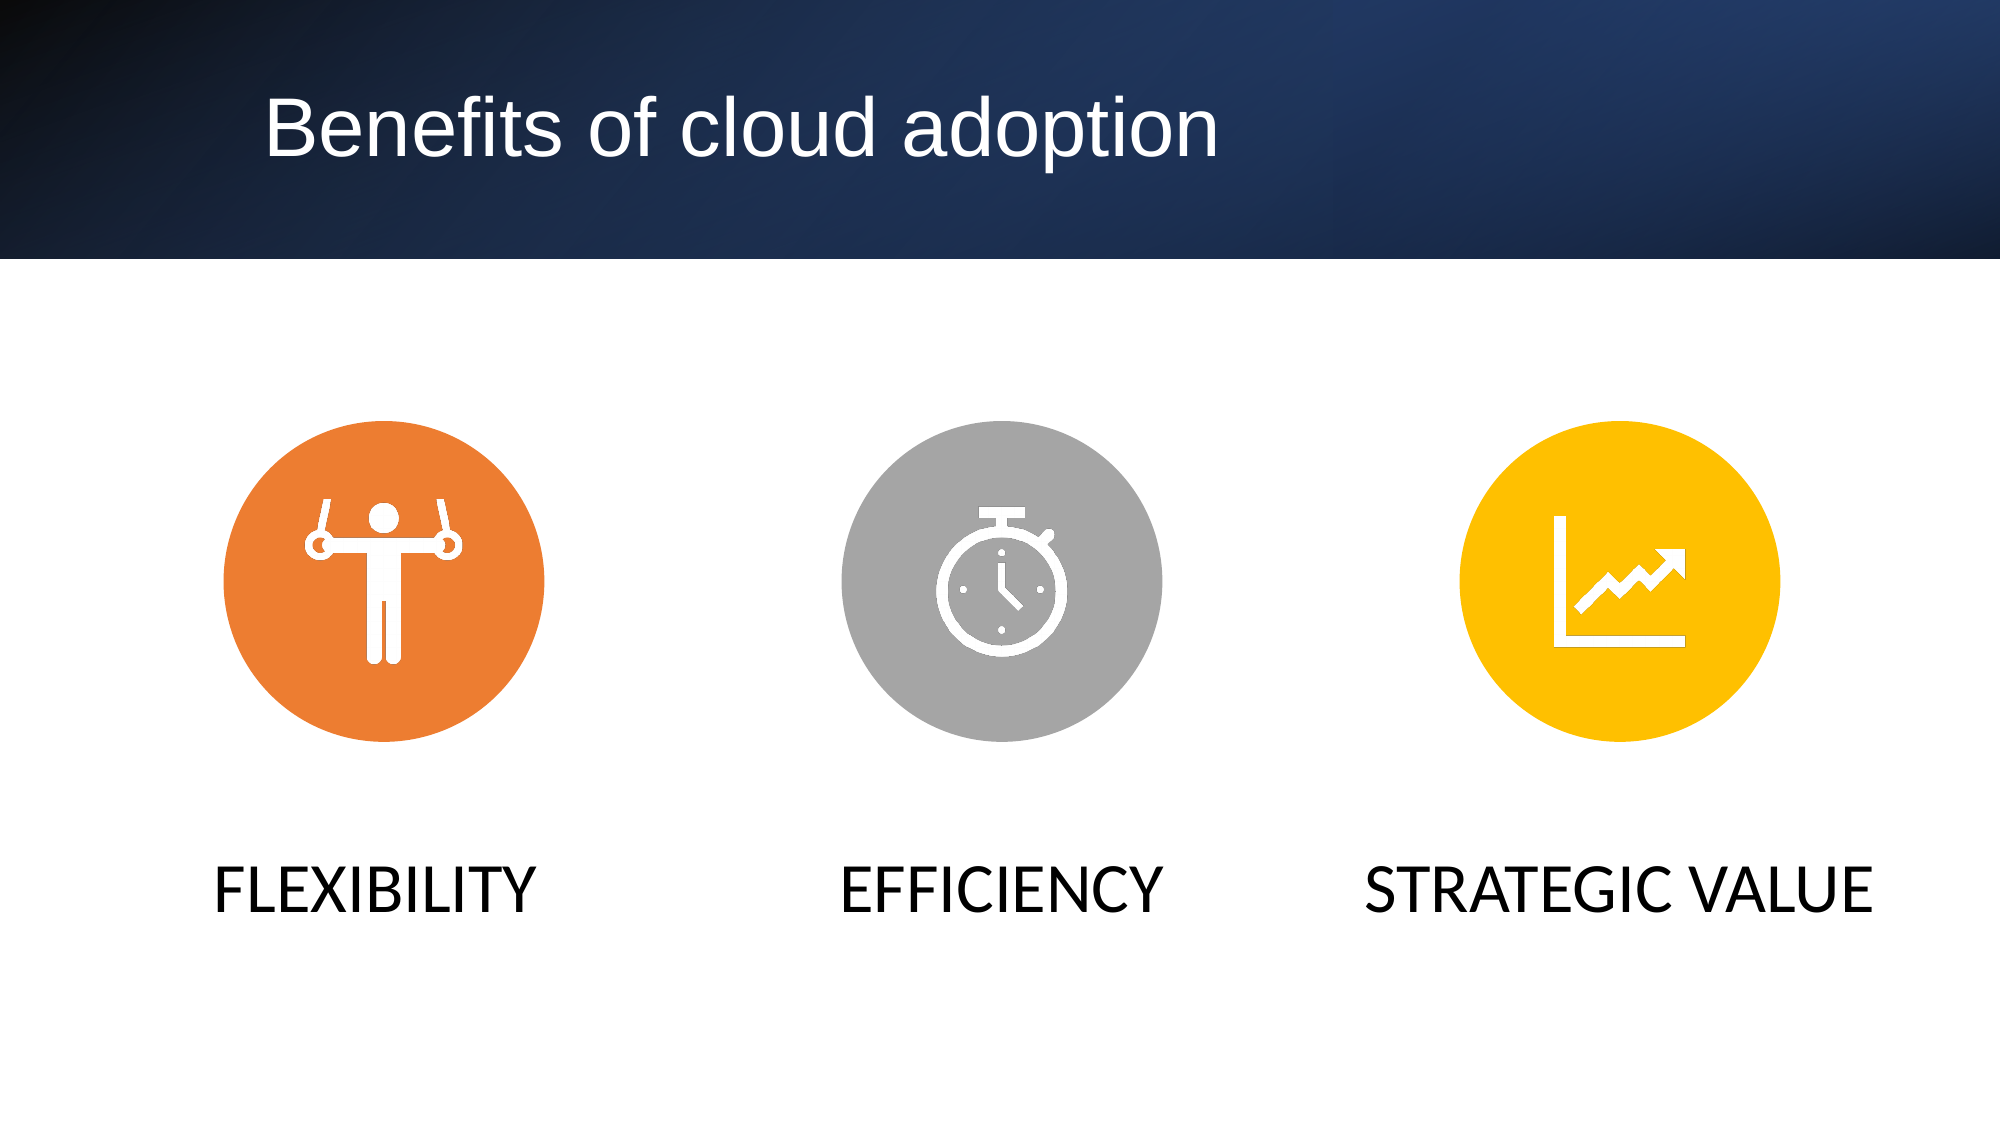

# Benefits of cloud adoption
Flexibility
Efficiency
Strategic Value